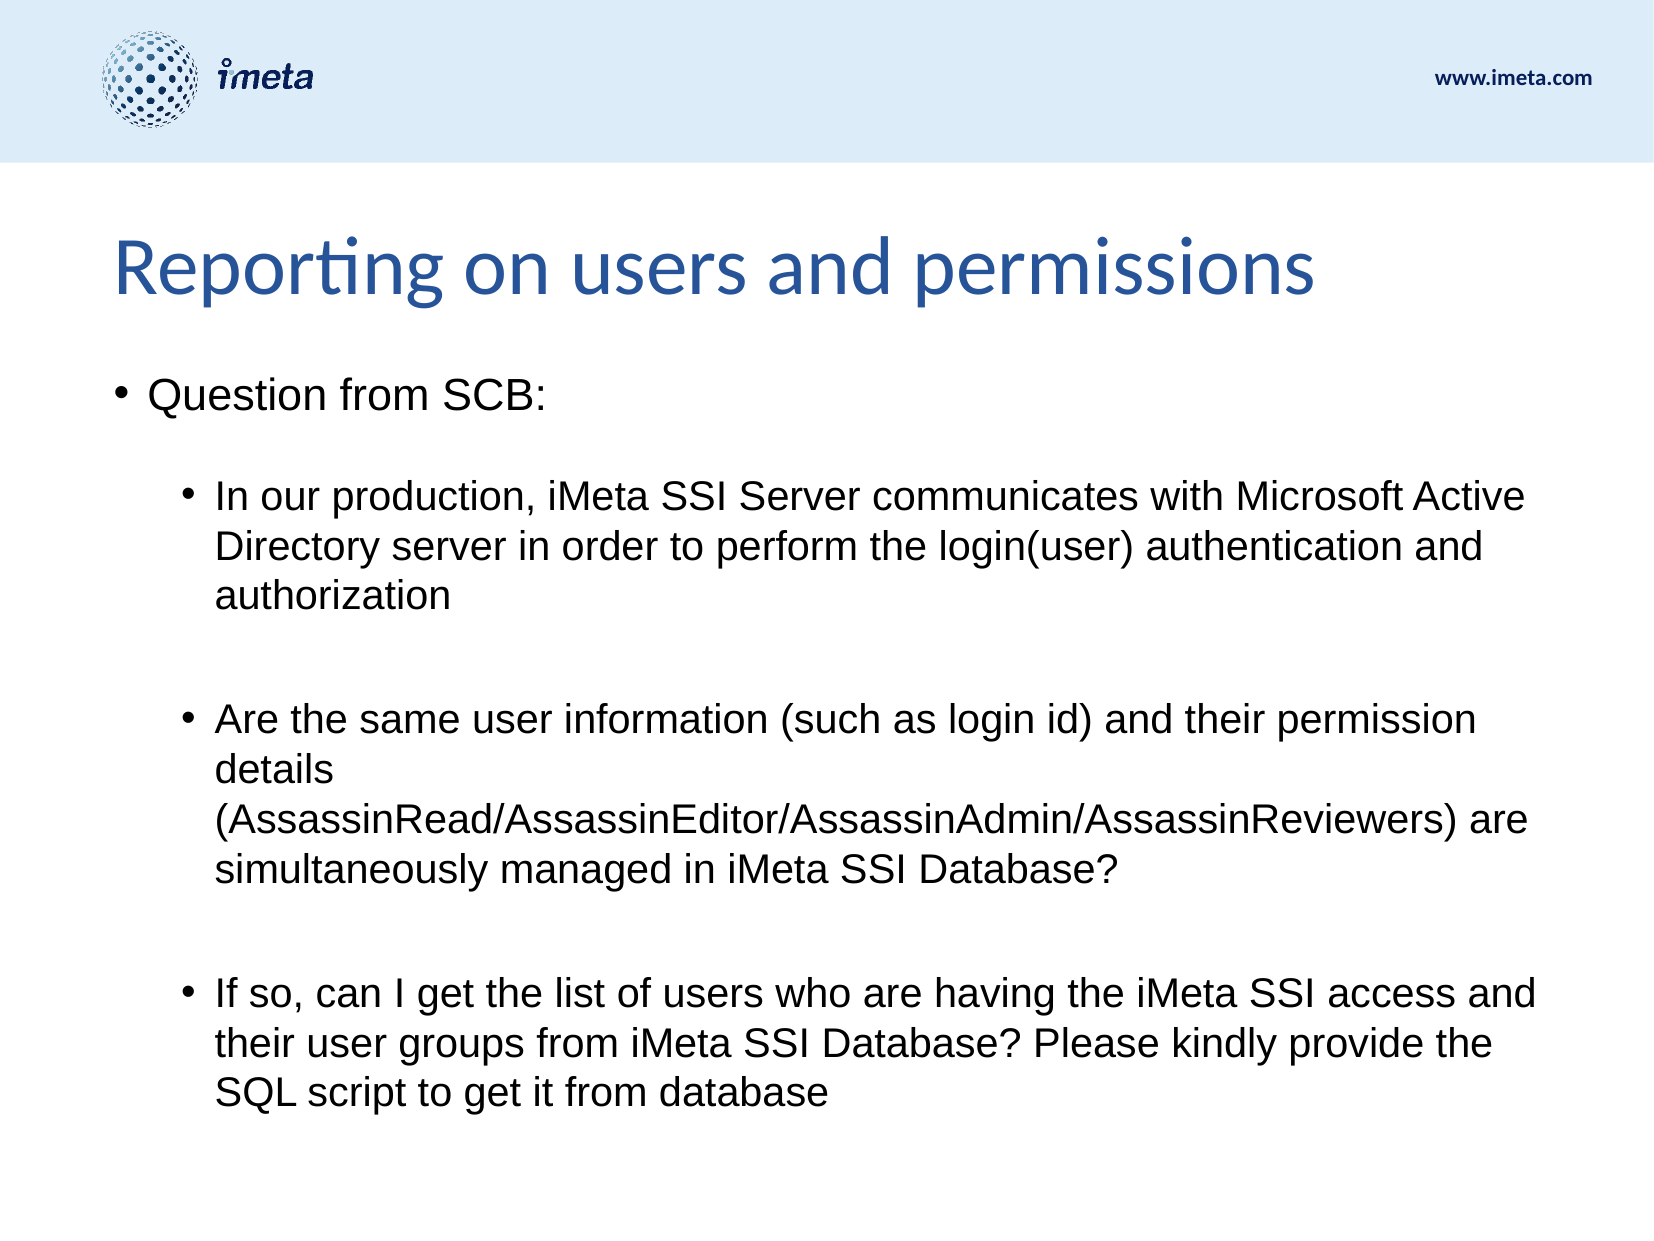

# Reporting on users and permissions
Question from SCB:

In our production, iMeta SSI Server communicates with Microsoft Active Directory server in order to perform the login(user) authentication and authorization

Are the same user information (such as login id) and their permission details (AssassinRead/AssassinEditor/AssassinAdmin/AssassinReviewers) are simultaneously managed in iMeta SSI Database?

If so, can I get the list of users who are having the iMeta SSI access and their user groups from iMeta SSI Database? Please kindly provide the SQL script to get it from database